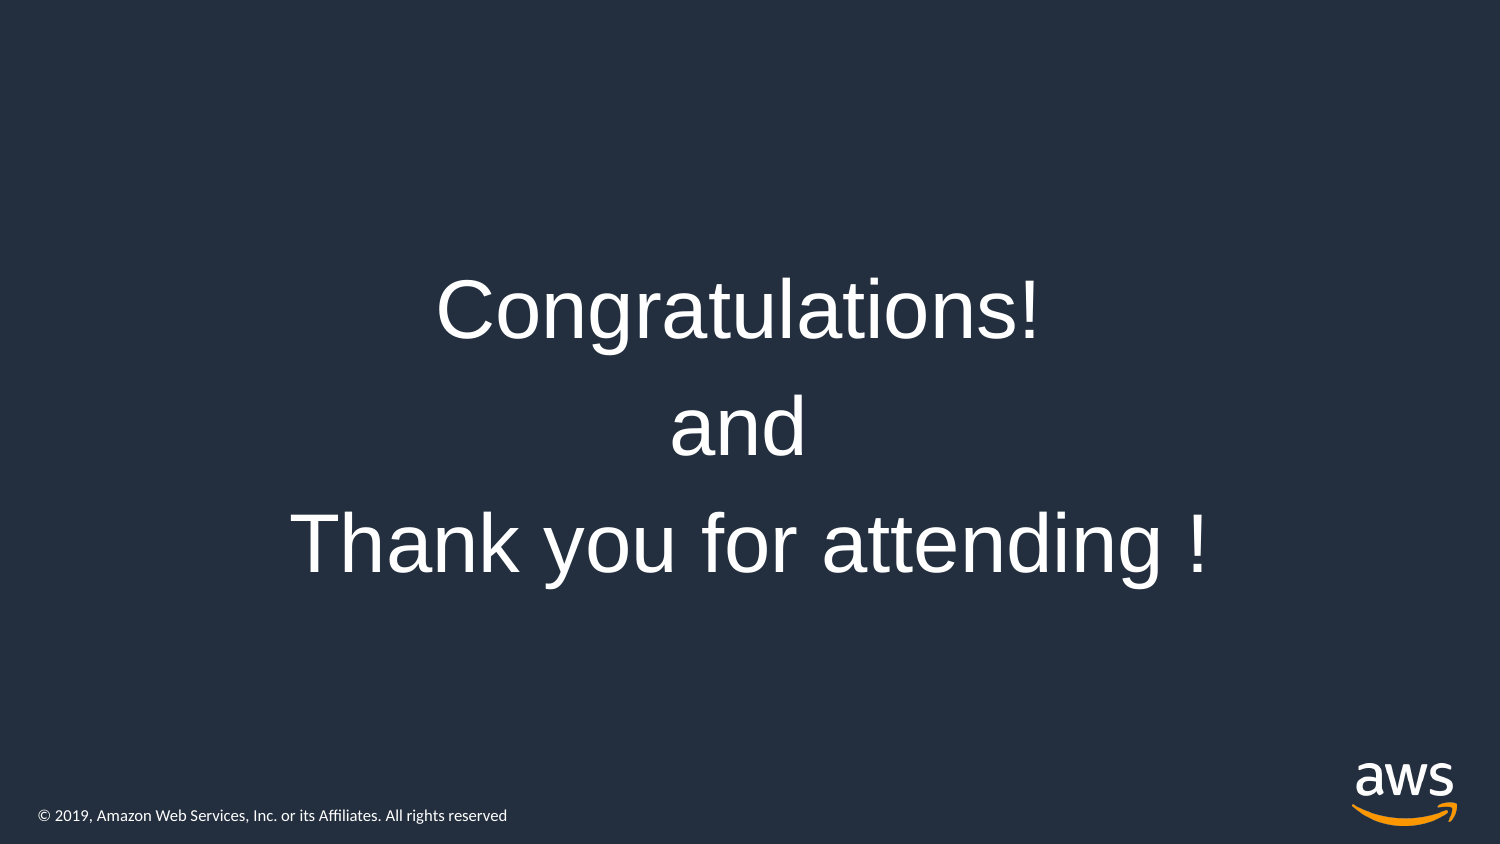

Congratulations!
and
Thank you for attending !